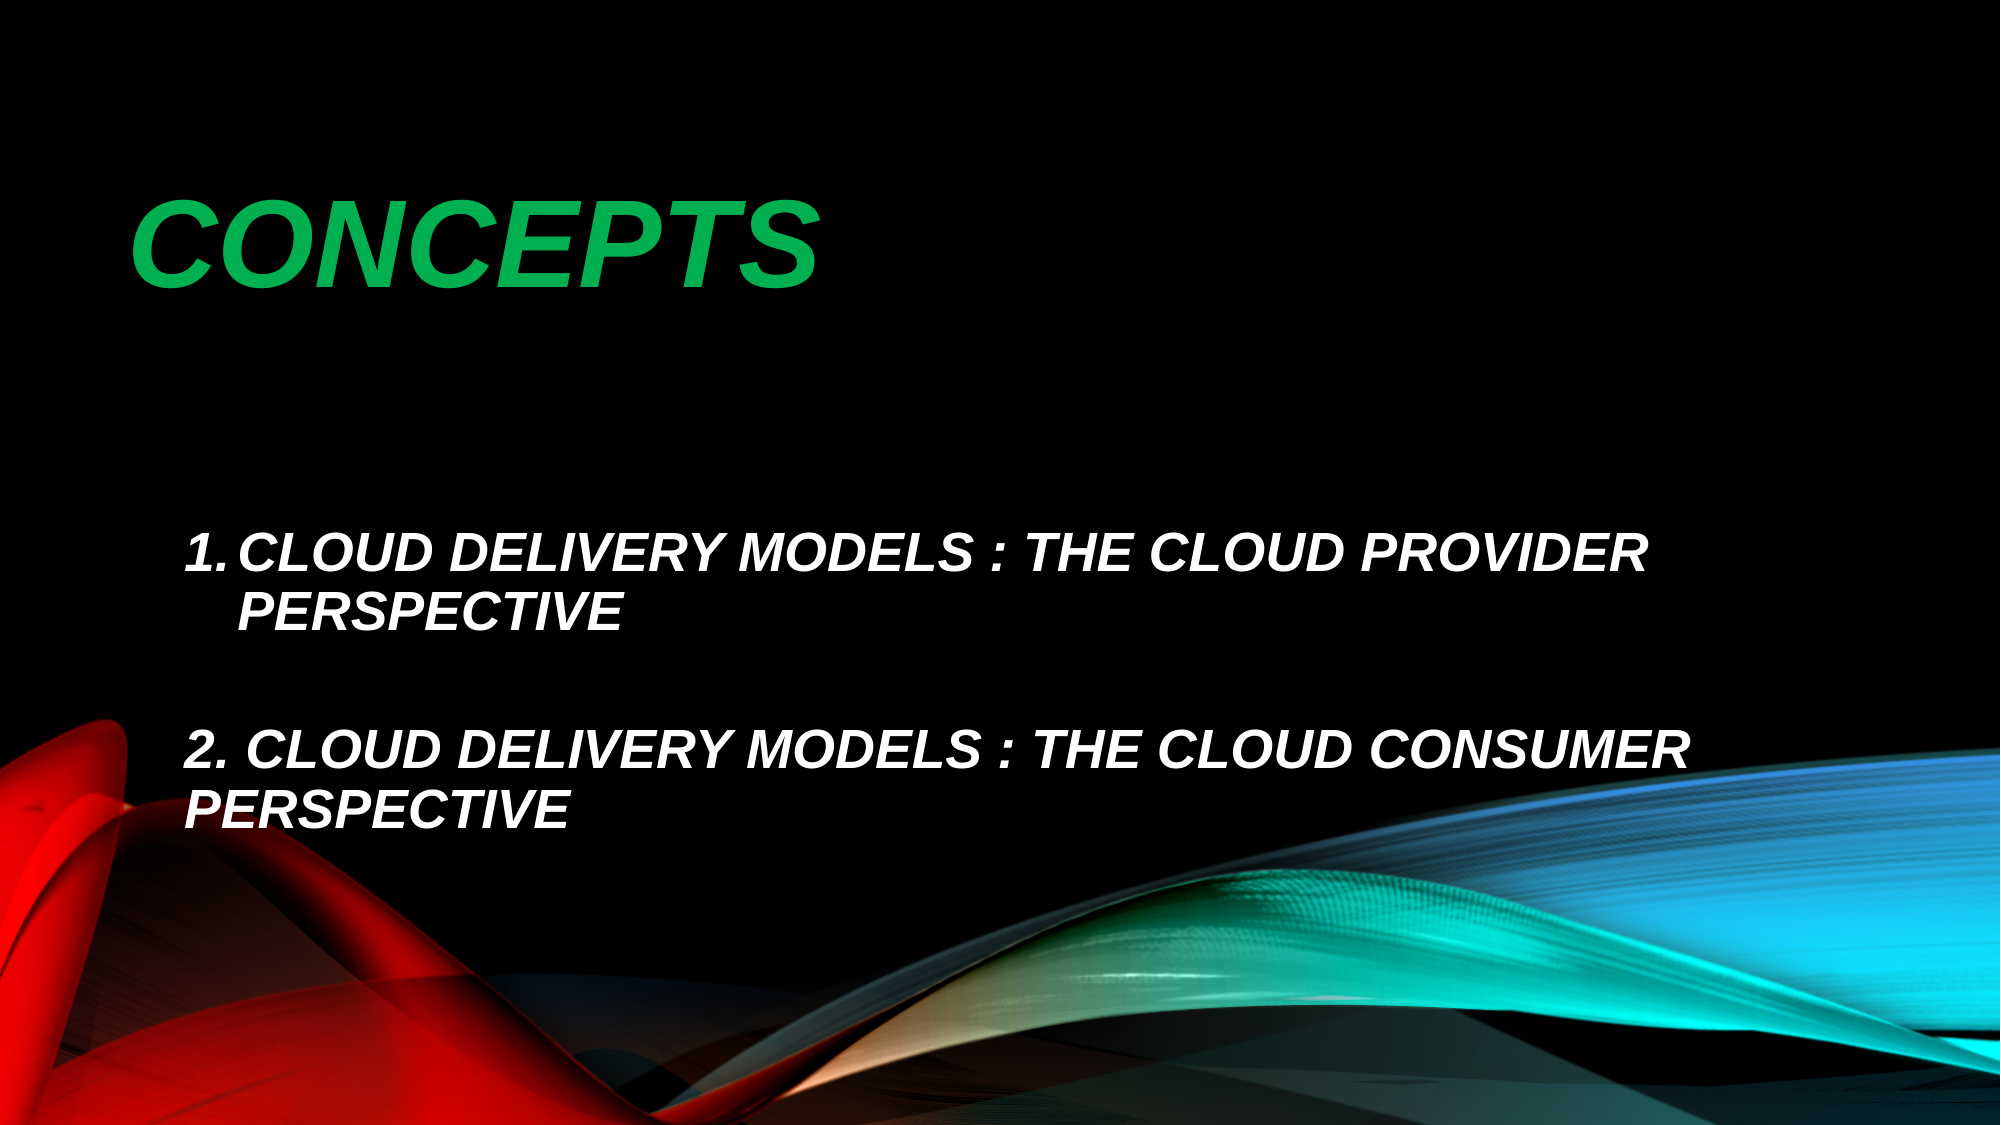

# CONCEPTS
CLOUD DELIVERY MODELS : THE CLOUD PROVIDER PERSPECTIVE

2. CLOUD DELIVERY MODELS : THE CLOUD CONSUMER PERSPECTIVE